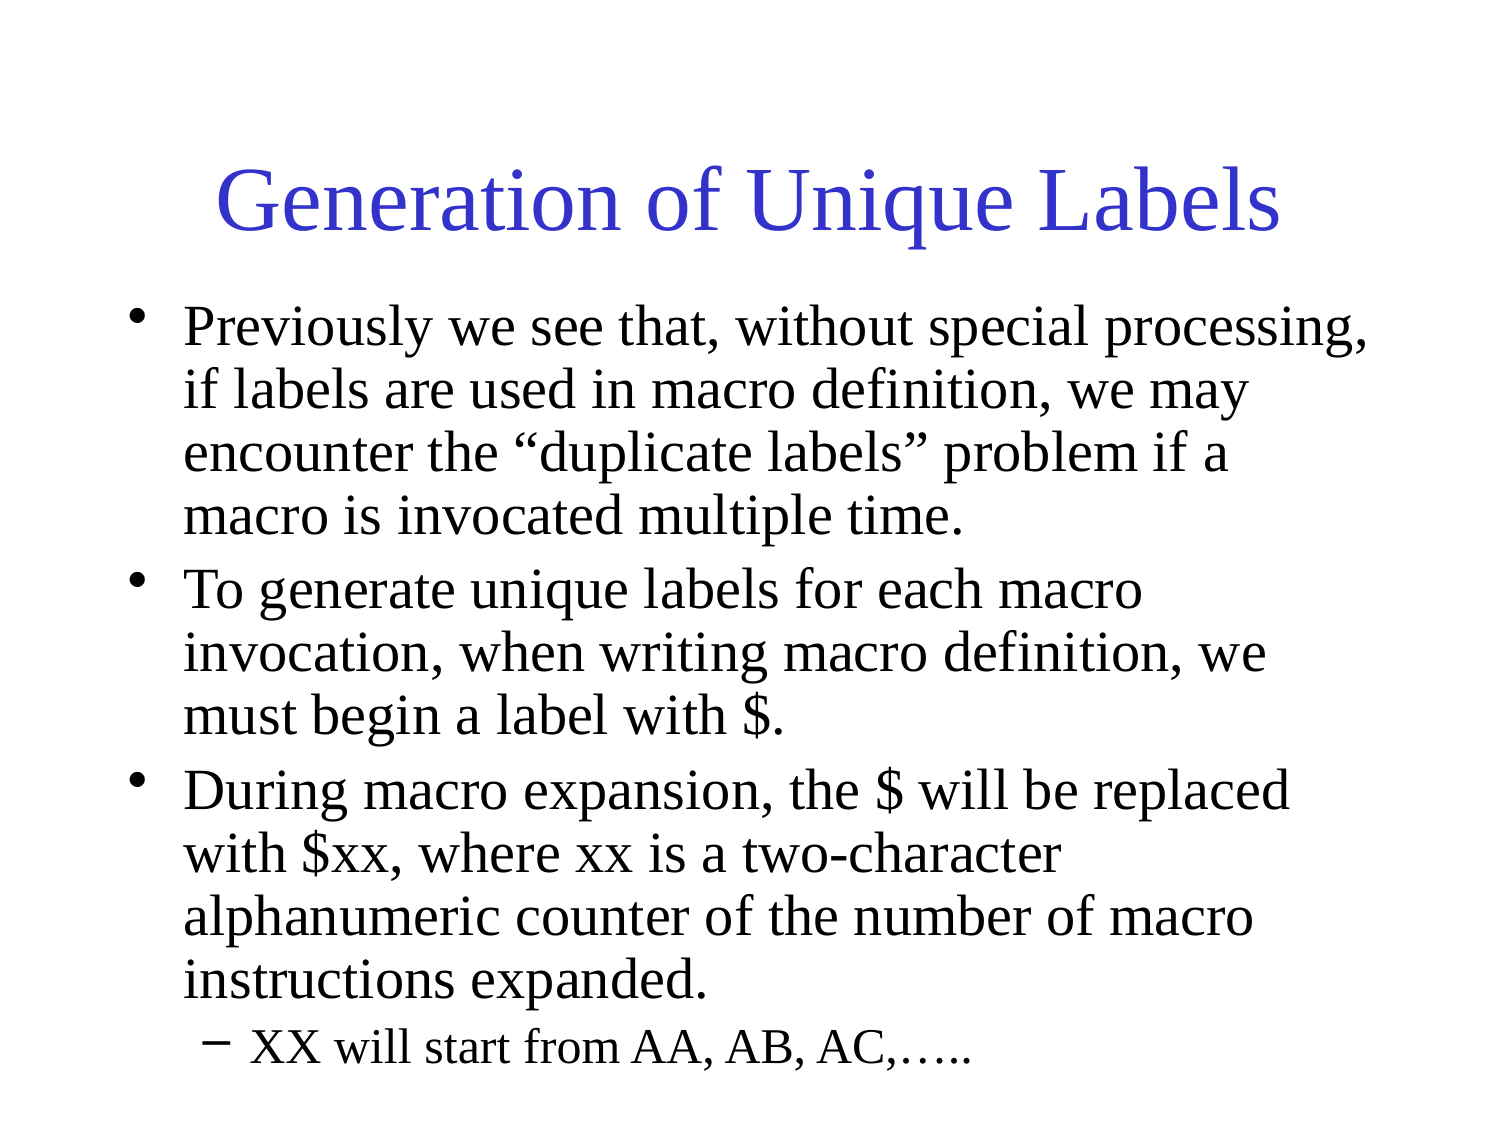

# Generation of Unique Labels
Previously we see that, without special processing, if labels are used in macro definition, we may encounter the “duplicate labels” problem if a macro is invocated multiple time.
To generate unique labels for each macro invocation, when writing macro definition, we must begin a label with $.
During macro expansion, the $ will be replaced with $xx, where xx is a two-character alphanumeric counter of the number of macro instructions expanded.
XX will start from AA, AB, AC,…..